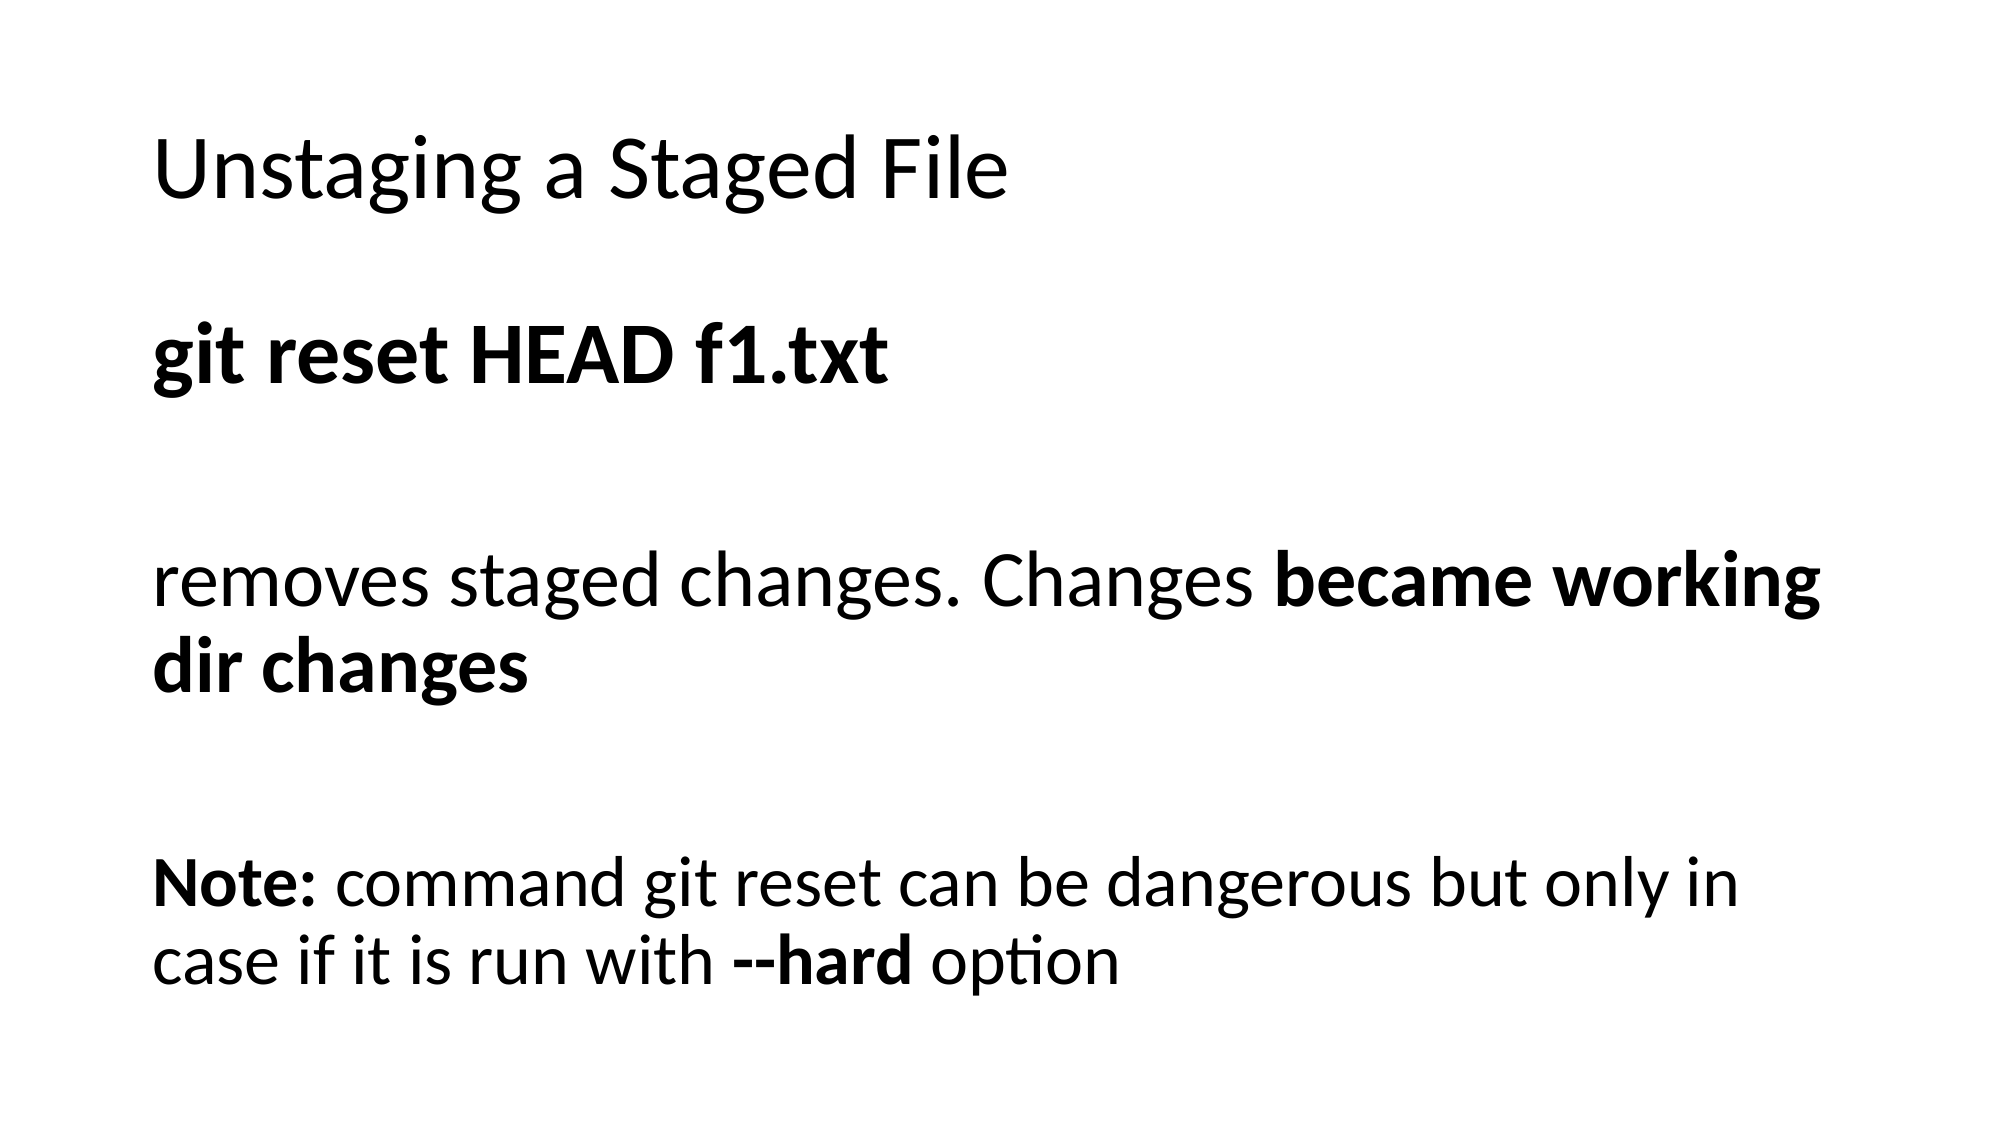

# Unstaging a Staged File
git reset HEAD f1.txt

removes staged changes. Changes became working dir changes

Note: command git reset can be dangerous but only in case if it is run with --hard option